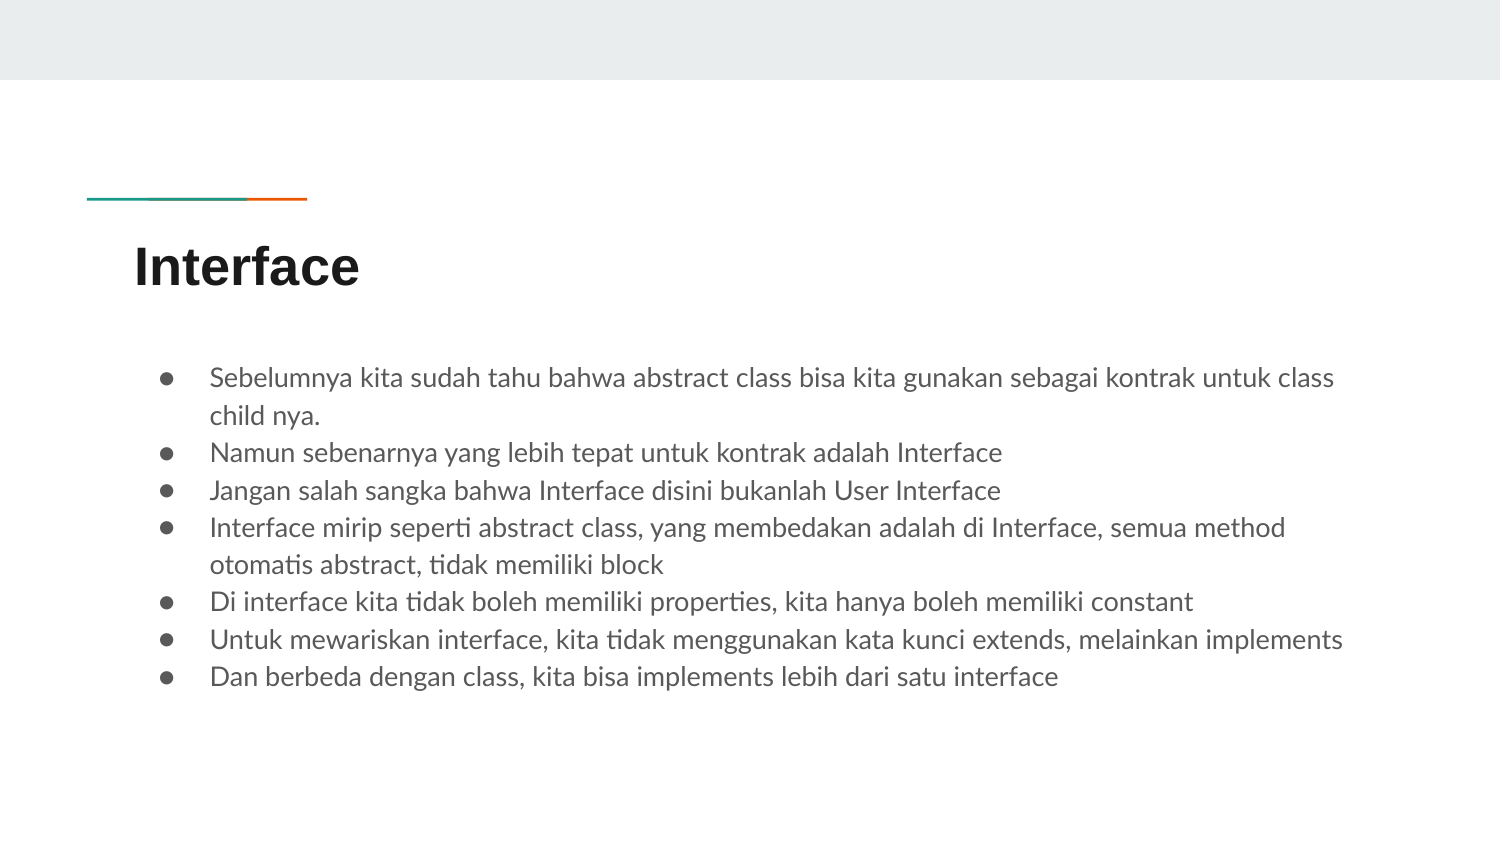

# Interface
Sebelumnya kita sudah tahu bahwa abstract class bisa kita gunakan sebagai kontrak untuk class child nya.
Namun sebenarnya yang lebih tepat untuk kontrak adalah Interface
Jangan salah sangka bahwa Interface disini bukanlah User Interface
Interface mirip seperti abstract class, yang membedakan adalah di Interface, semua method otomatis abstract, tidak memiliki block
Di interface kita tidak boleh memiliki properties, kita hanya boleh memiliki constant
Untuk mewariskan interface, kita tidak menggunakan kata kunci extends, melainkan implements
Dan berbeda dengan class, kita bisa implements lebih dari satu interface